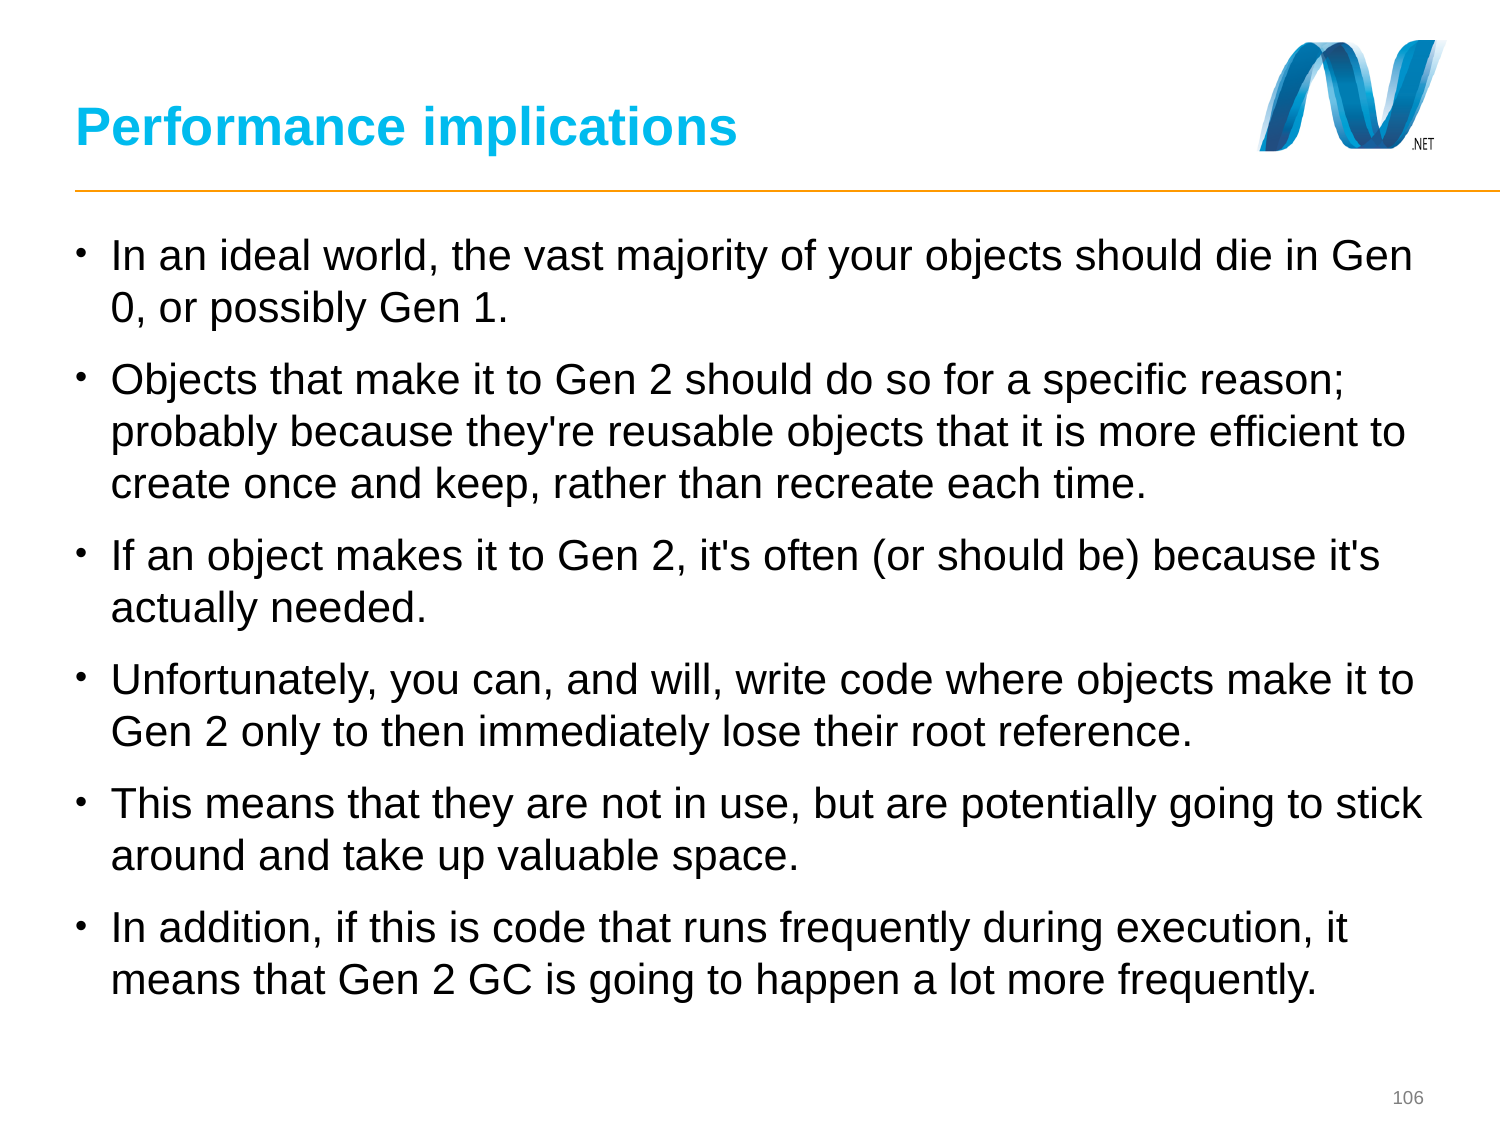

# Performance implications
In an ideal world, the vast majority of your objects should die in Gen 0, or possibly Gen 1.
Objects that make it to Gen 2 should do so for a specific reason; probably because they're reusable objects that it is more efficient to create once and keep, rather than recreate each time.
If an object makes it to Gen 2, it's often (or should be) because it's actually needed.
Unfortunately, you can, and will, write code where objects make it to Gen 2 only to then immediately lose their root reference.
This means that they are not in use, but are potentially going to stick around and take up valuable space.
In addition, if this is code that runs frequently during execution, it means that Gen 2 GC is going to happen a lot more frequently.